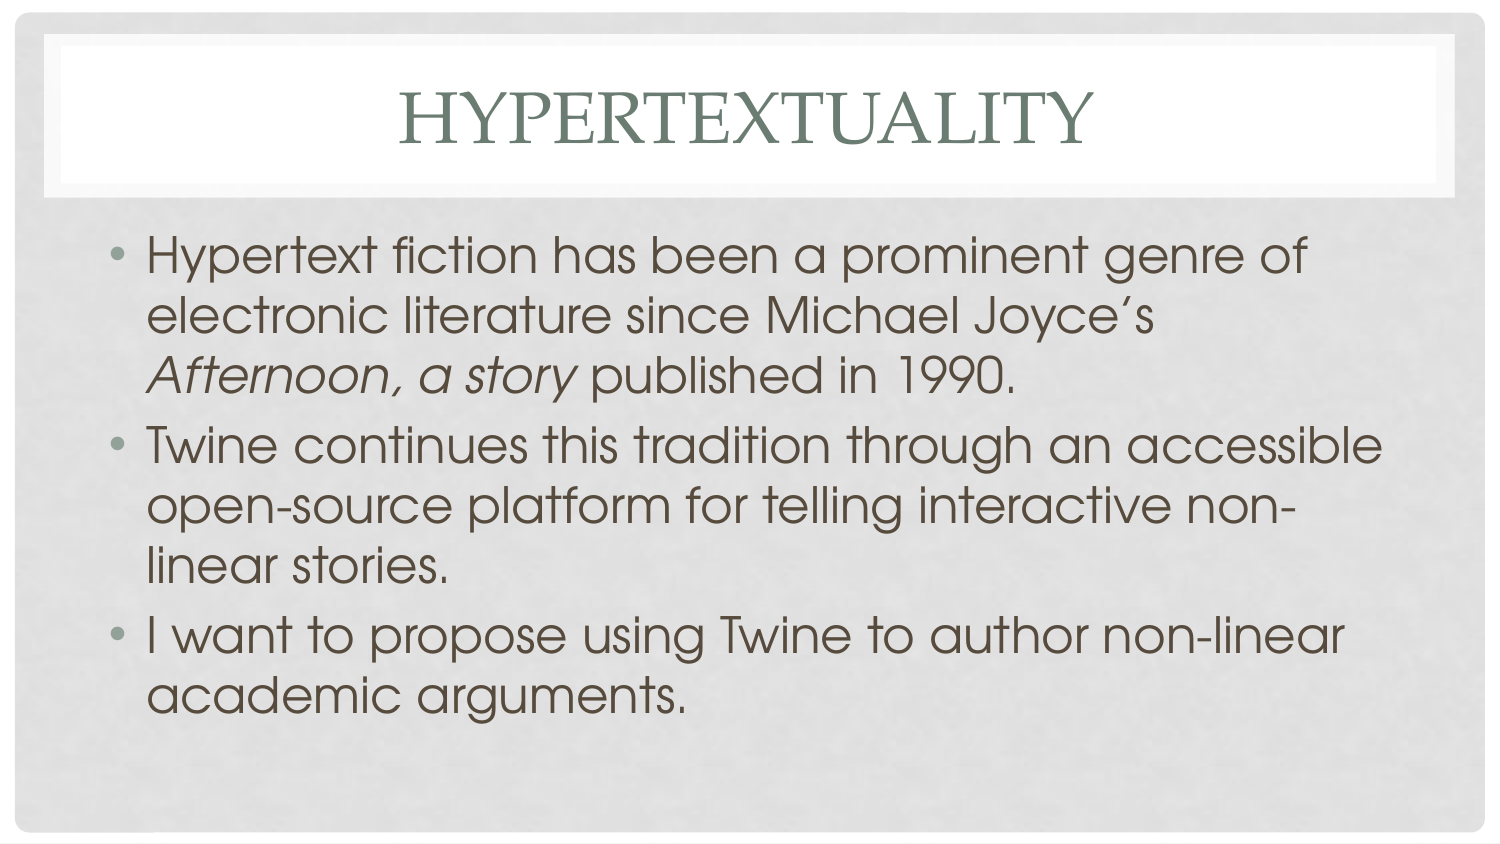

# Hypertextuality
Hypertext fiction has been a prominent genre of electronic literature since Michael Joyce’s Afternoon, a story published in 1990.
Twine continues this tradition through an accessible open-source platform for telling interactive non-linear stories.
I want to propose using Twine to author non-linear academic arguments.